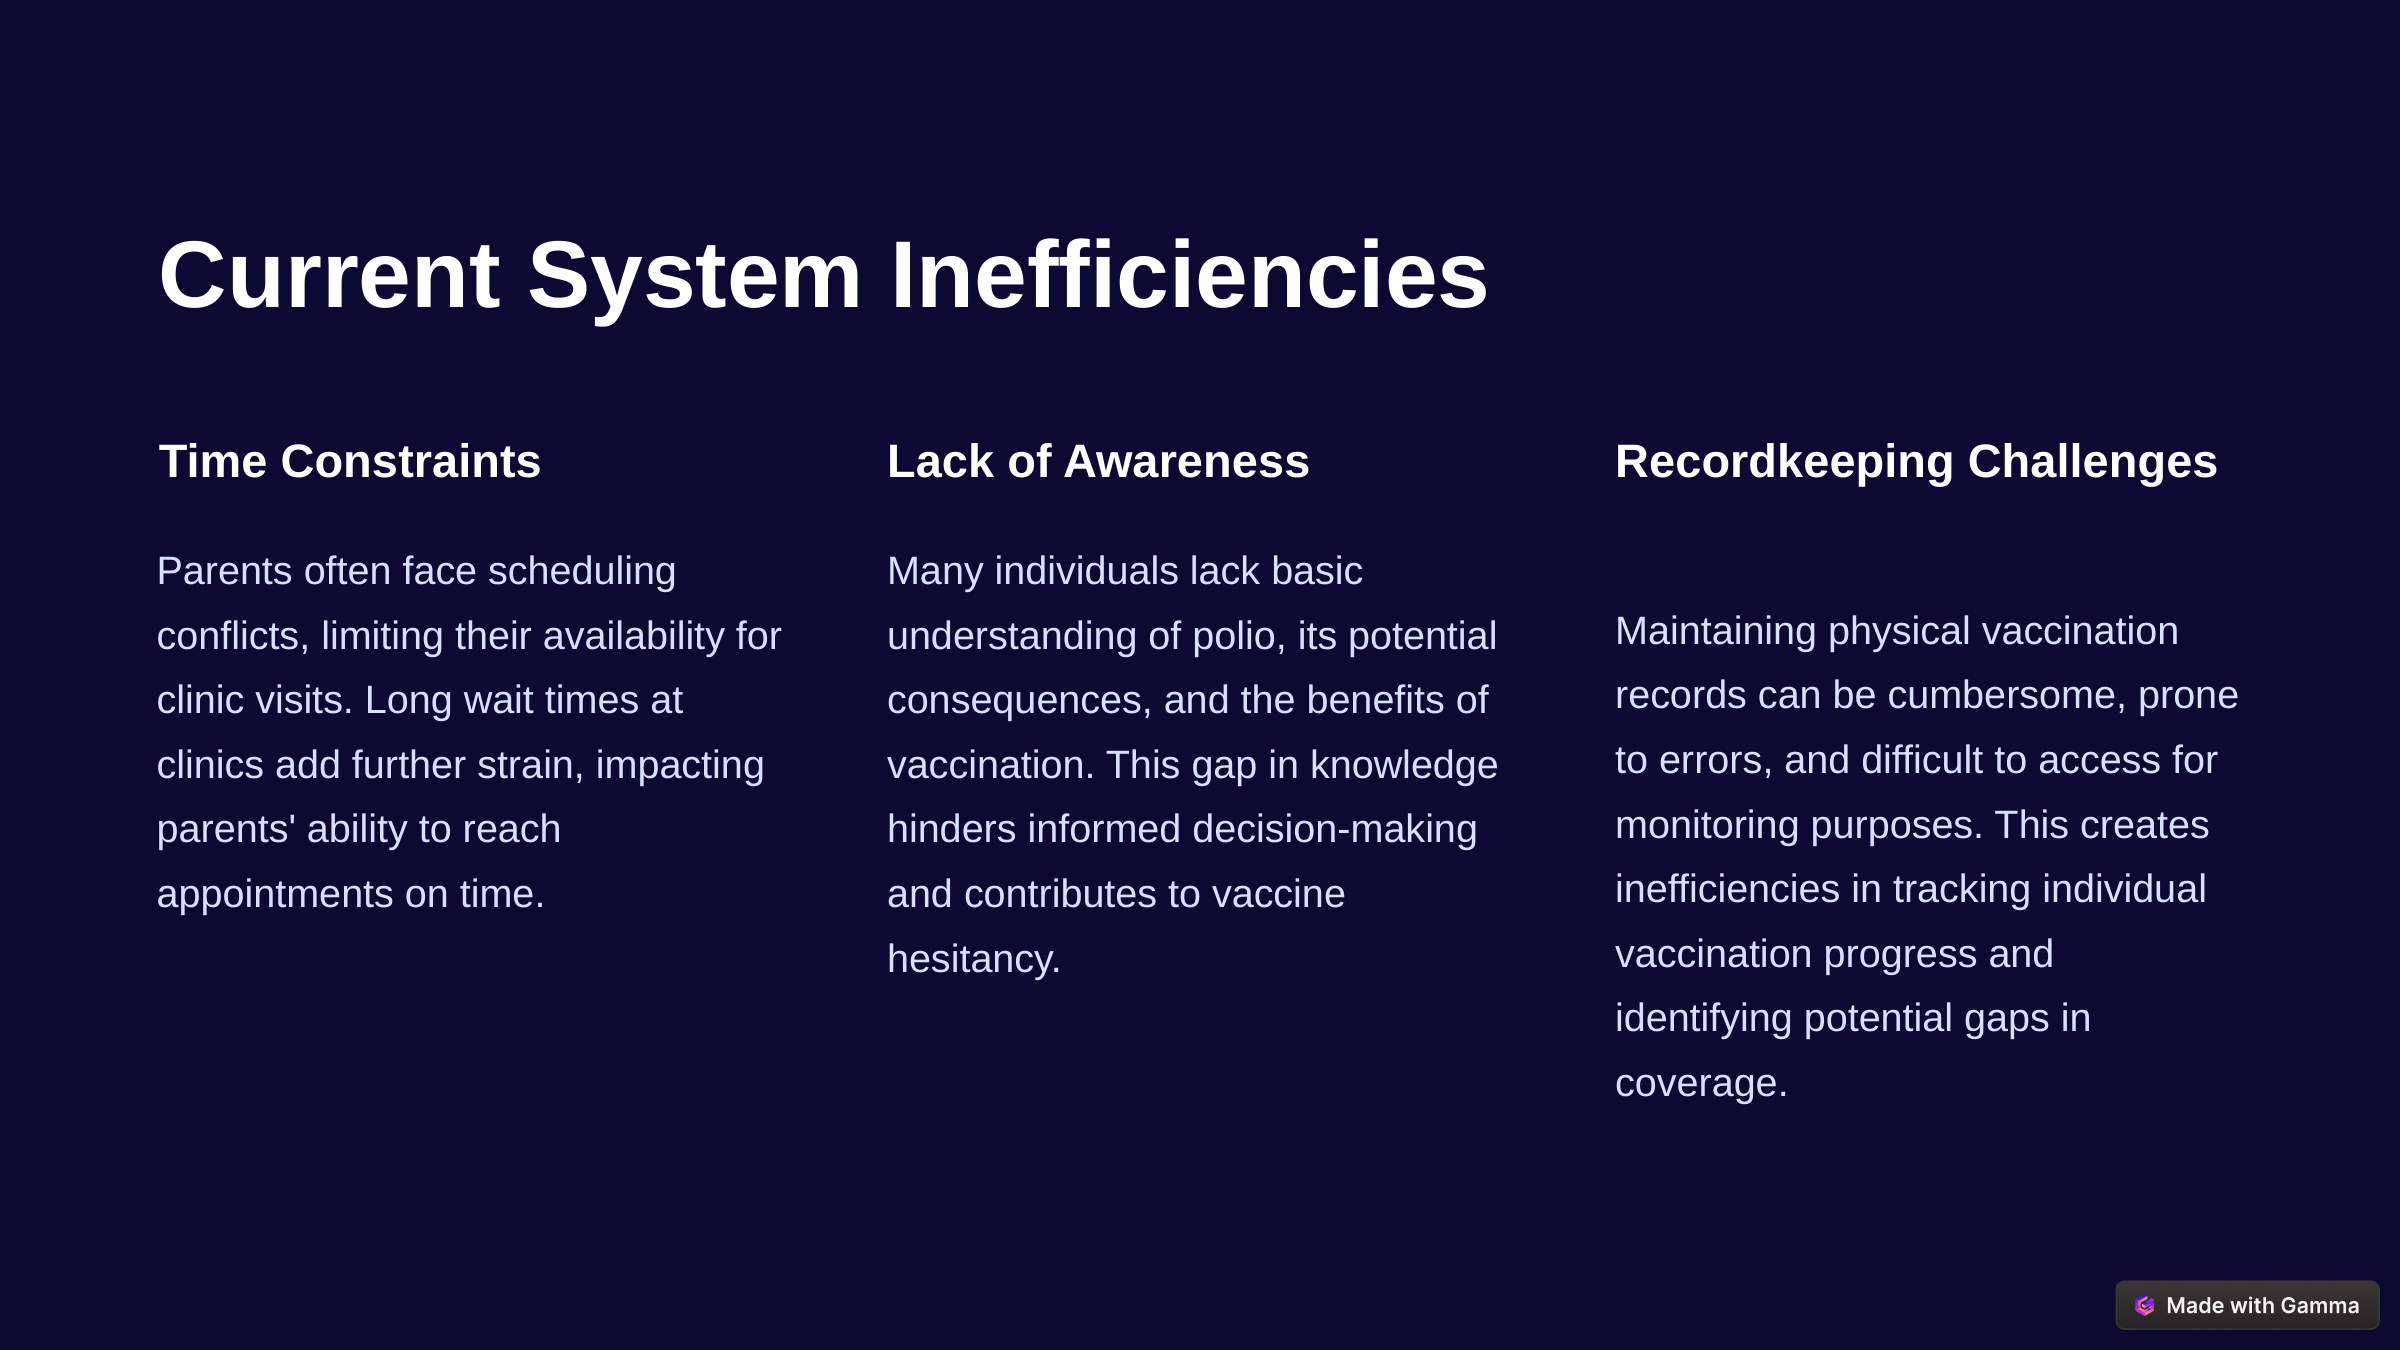

Current System Inefficiencies
Time Constraints
Lack of Awareness
Recordkeeping Challenges
Parents often face scheduling conflicts, limiting their availability for clinic visits. Long wait times at clinics add further strain, impacting parents' ability to reach appointments on time.
Many individuals lack basic understanding of polio, its potential consequences, and the benefits of vaccination. This gap in knowledge hinders informed decision-making and contributes to vaccine hesitancy.
Maintaining physical vaccination records can be cumbersome, prone to errors, and difficult to access for monitoring purposes. This creates inefficiencies in tracking individual vaccination progress and identifying potential gaps in coverage.